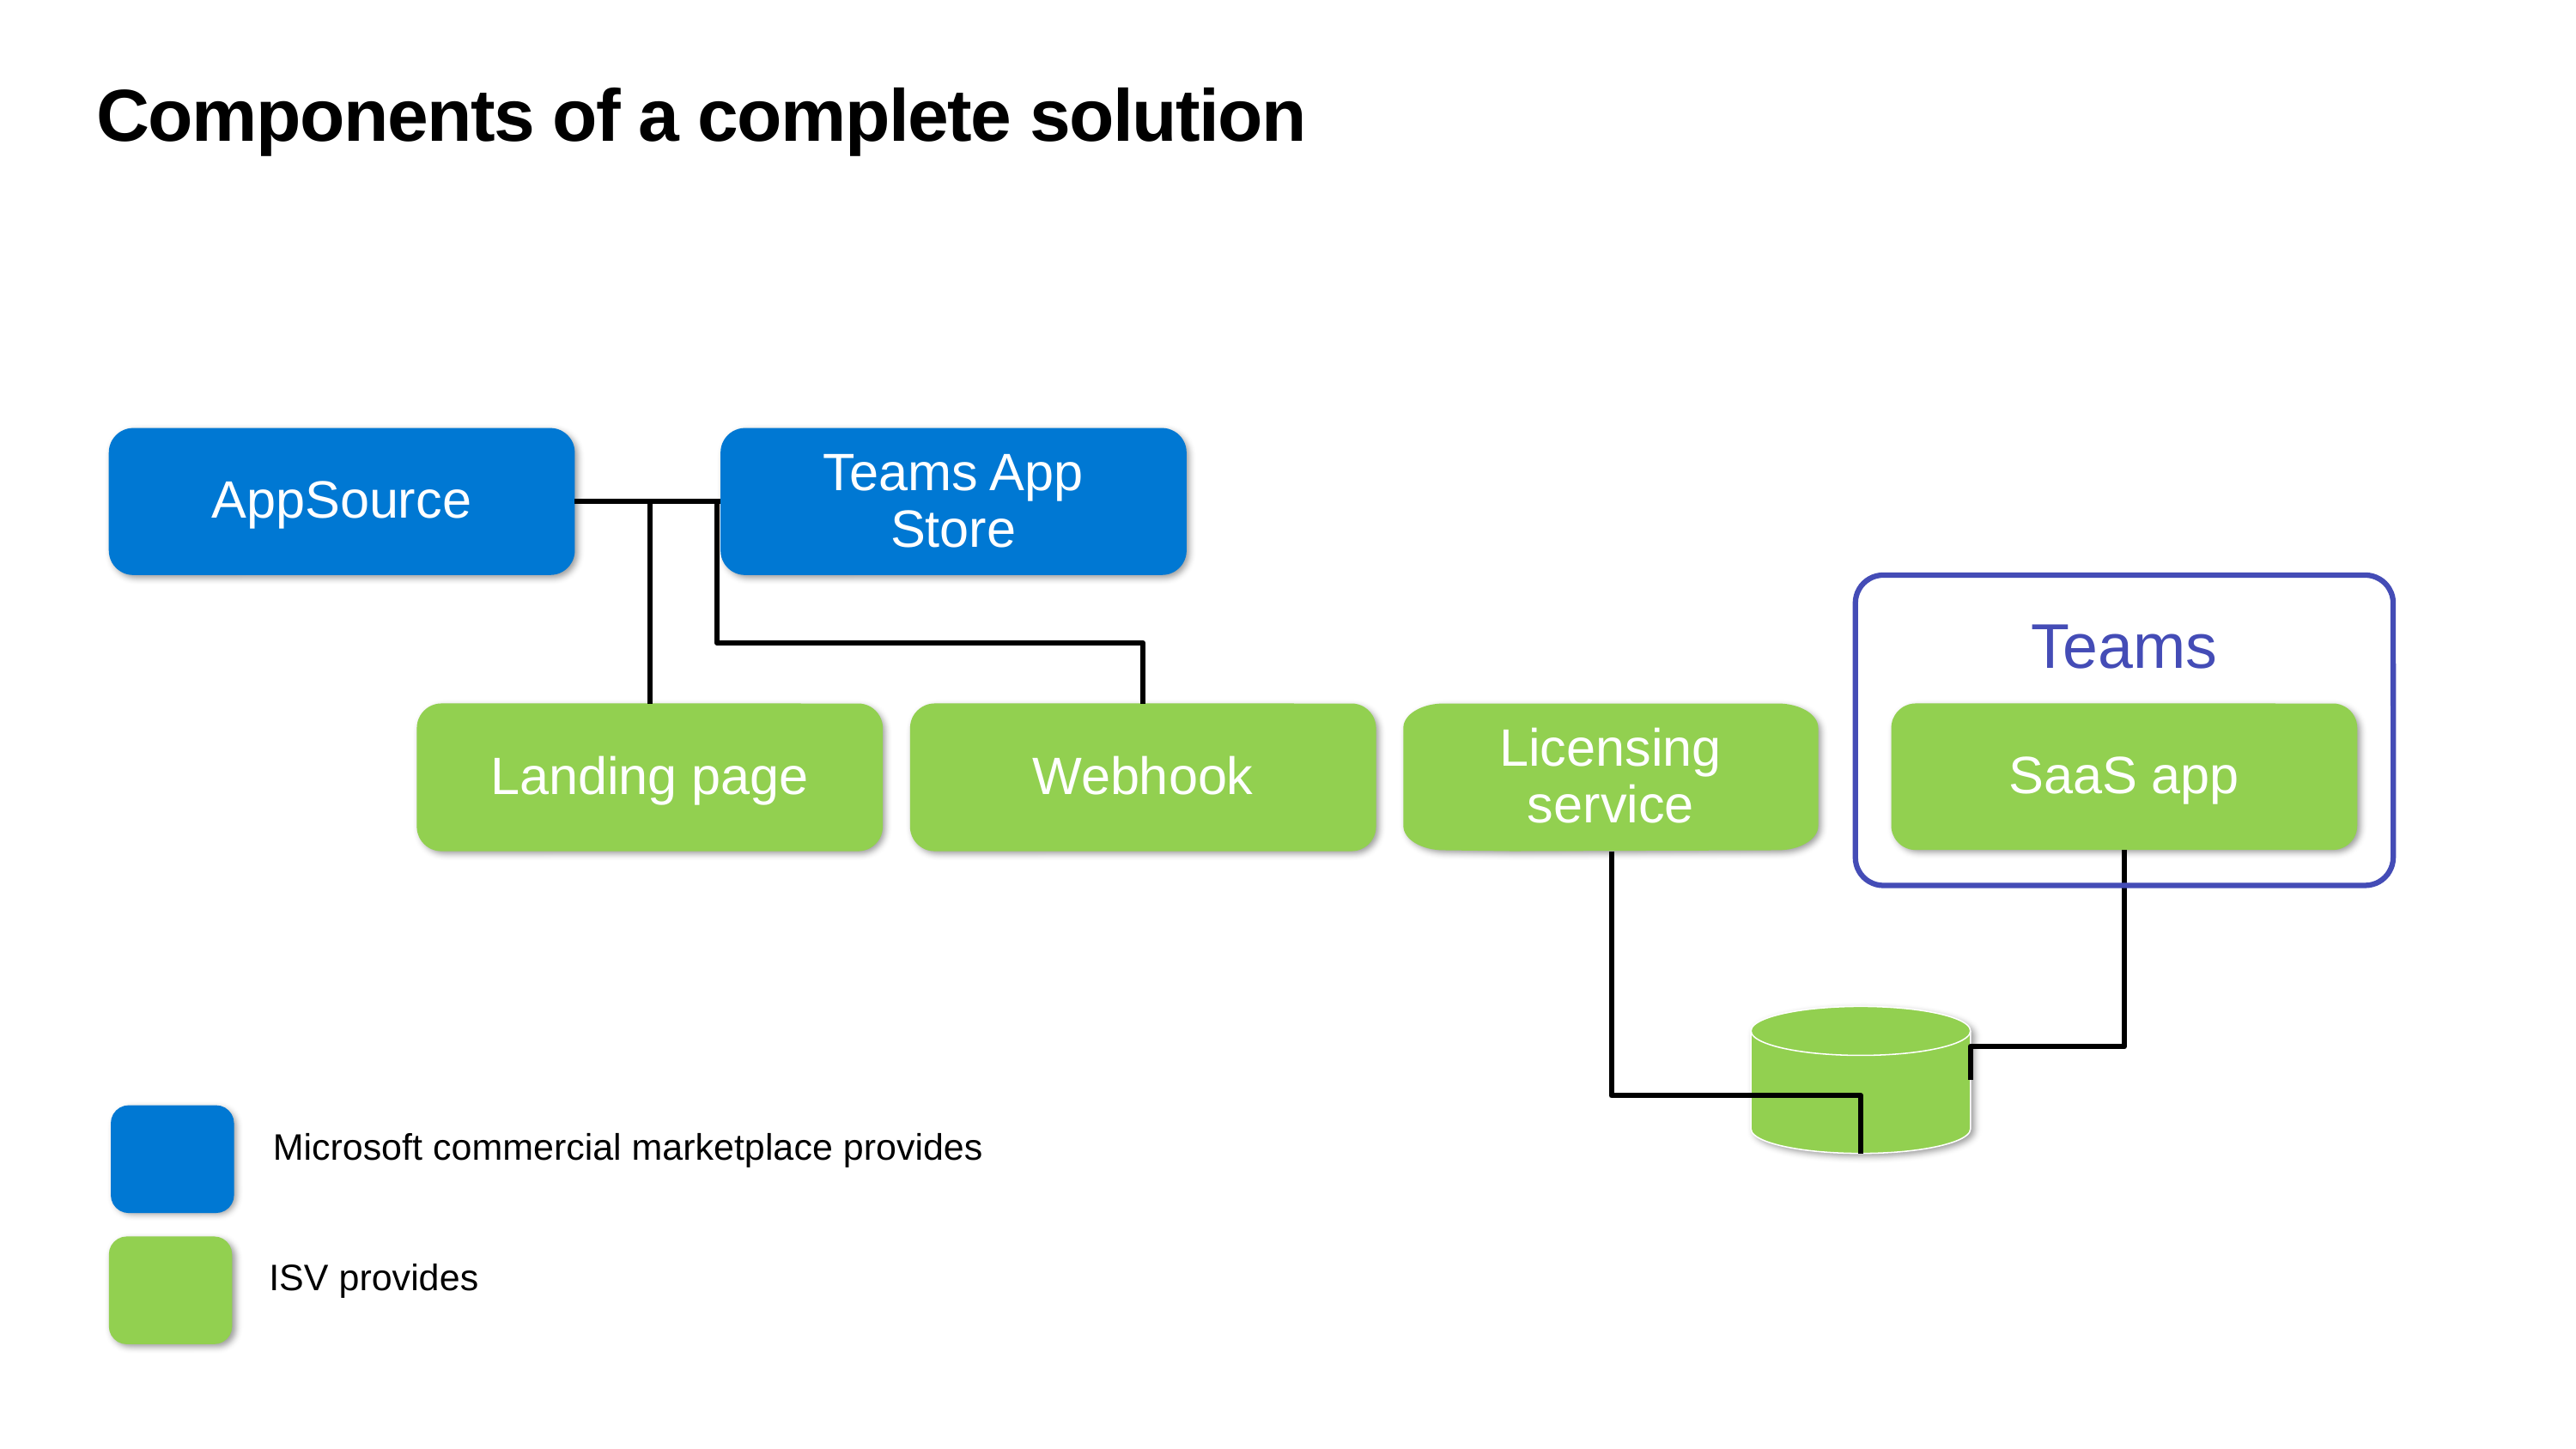

# Components of a complete solution
AppSource
Teams App Store
Teams
SaaS app
Landing page
Webhook
Licensing service

Microsoft commercial marketplace provides

ISV provides